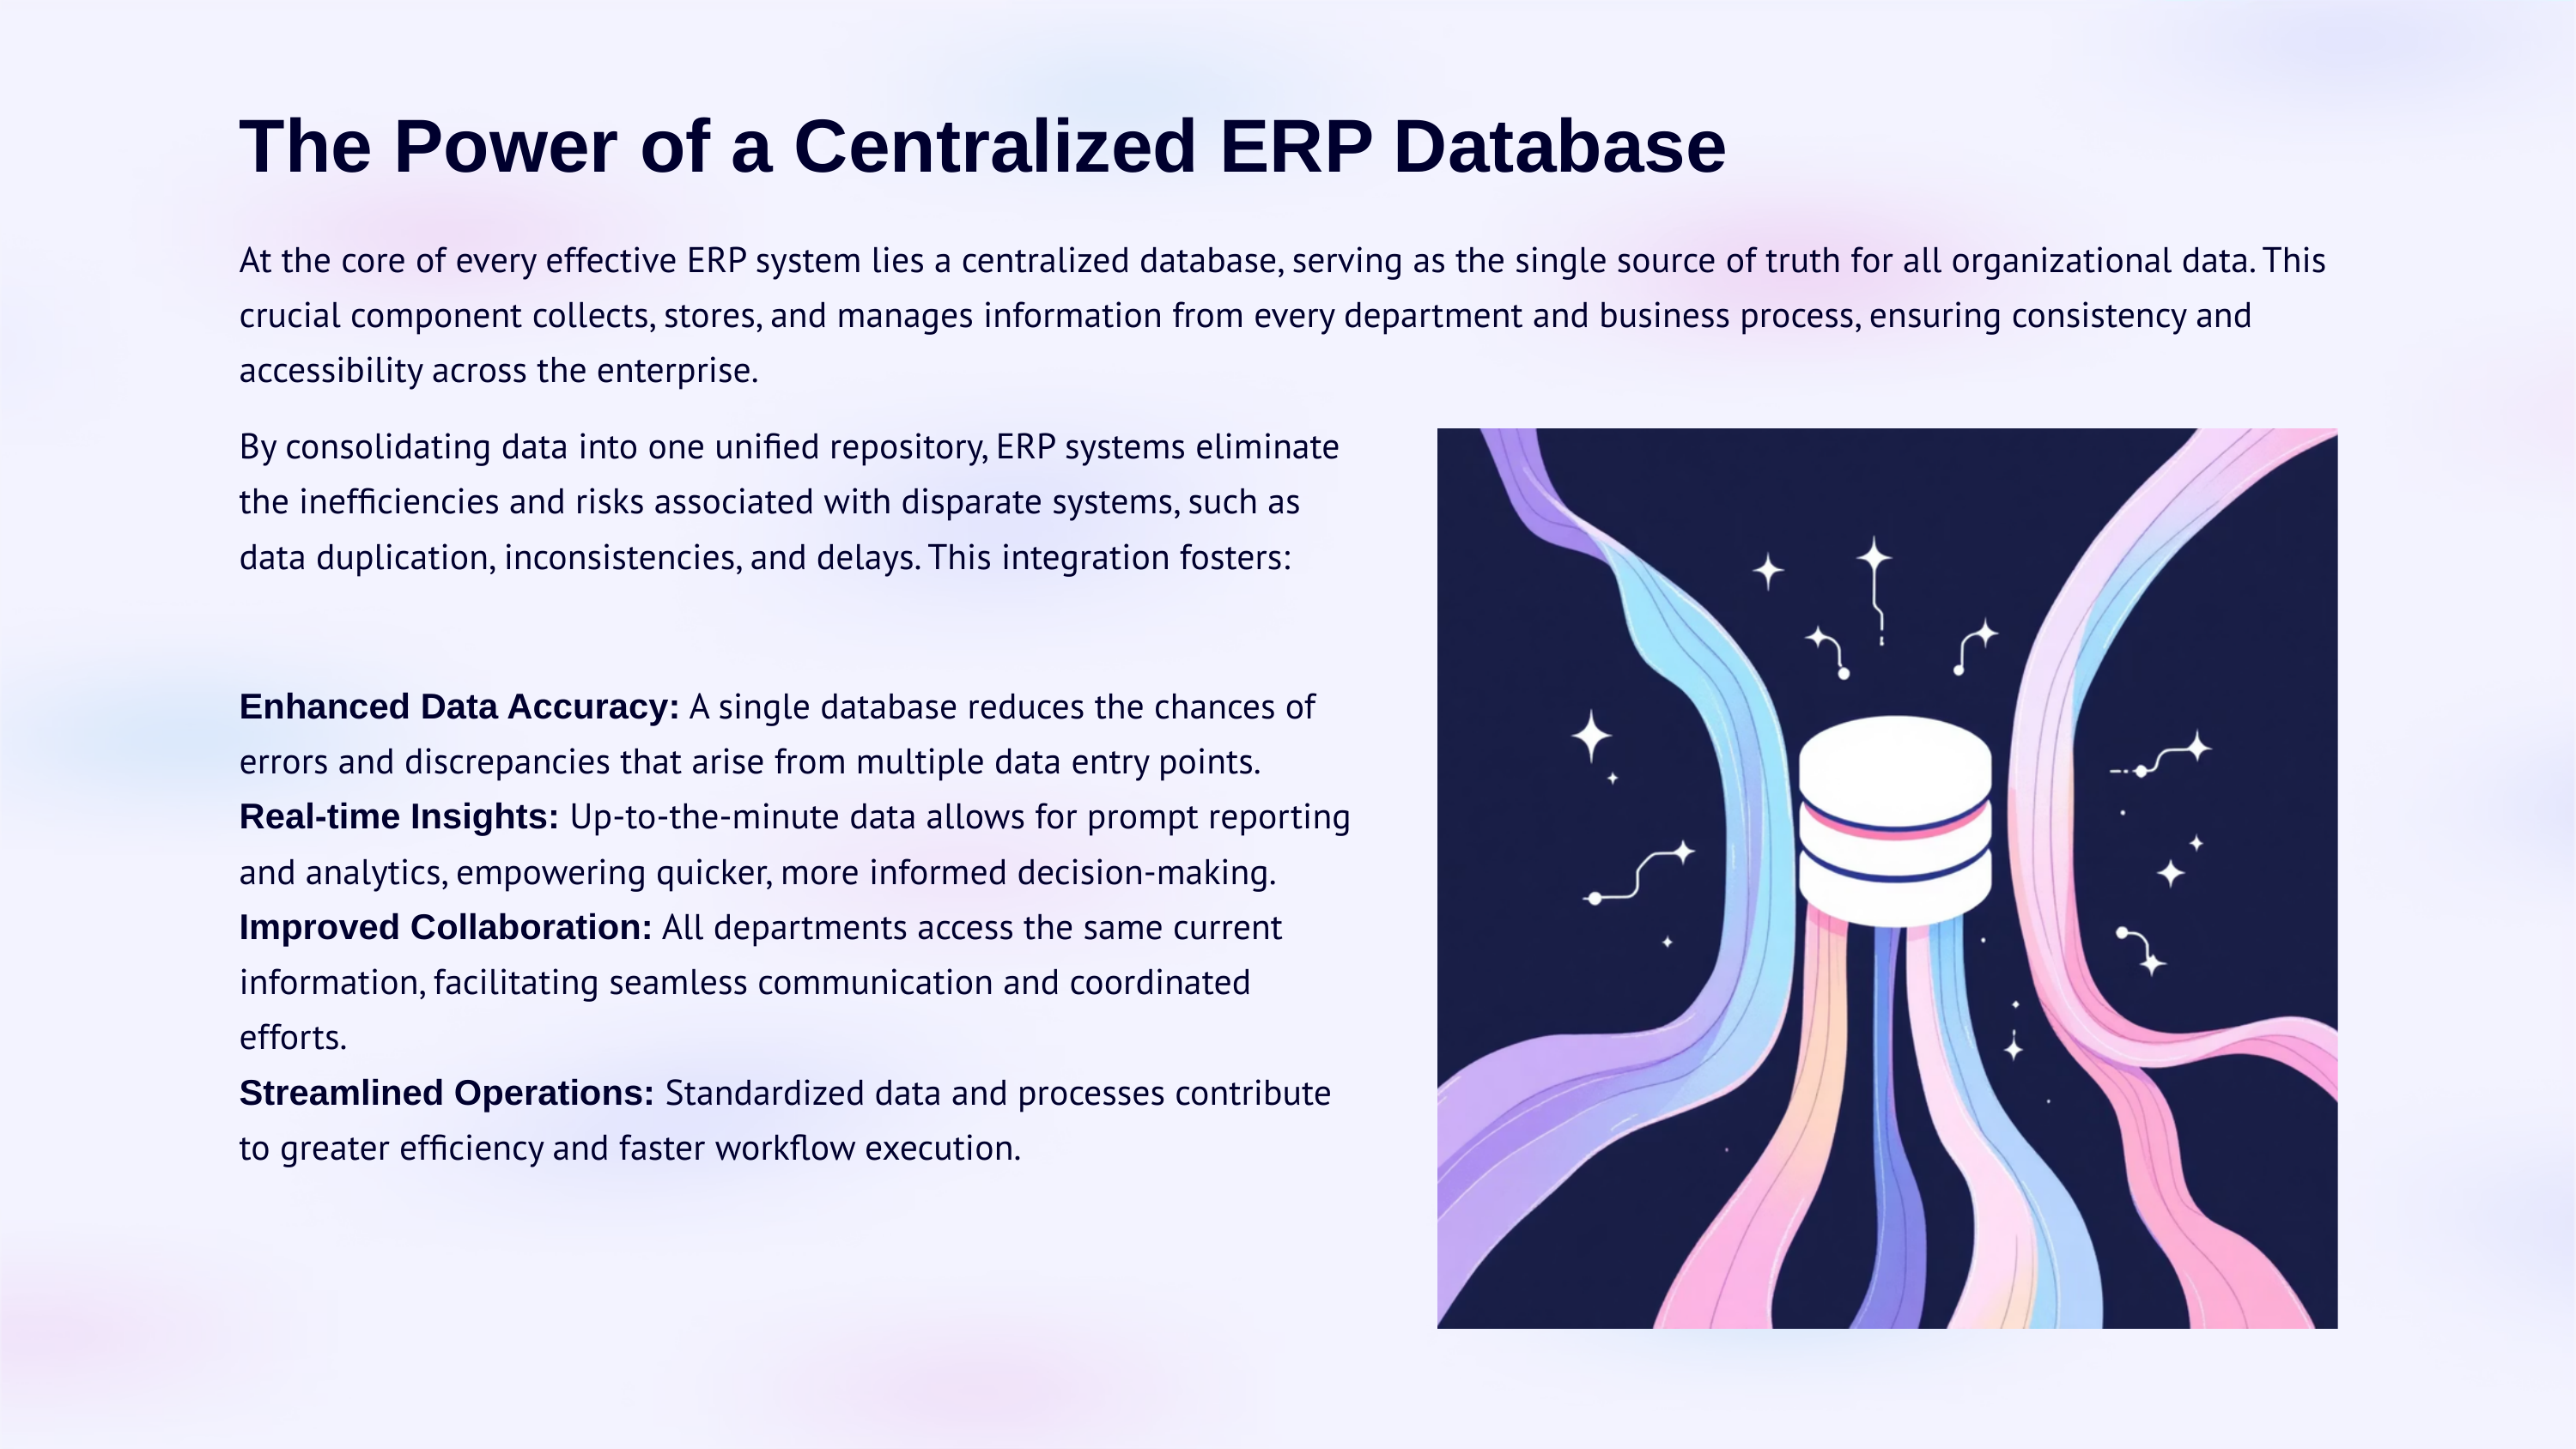

The Power of a Centralized ERP Database
At the core of every effective ERP system lies a centralized database, serving as the single source of truth for all organizational data. This crucial component collects, stores, and manages information from every department and business process, ensuring consistency and accessibility across the enterprise.
By consolidating data into one unified repository, ERP systems eliminate the inefficiencies and risks associated with disparate systems, such as data duplication, inconsistencies, and delays. This integration fosters:

Enhanced Data Accuracy: A single database reduces the chances of errors and discrepancies that arise from multiple data entry points.
Real-time Insights: Up-to-the-minute data allows for prompt reporting and analytics, empowering quicker, more informed decision-making.
Improved Collaboration: All departments access the same current information, facilitating seamless communication and coordinated efforts.
Streamlined Operations: Standardized data and processes contribute to greater efficiency and faster workflow execution.